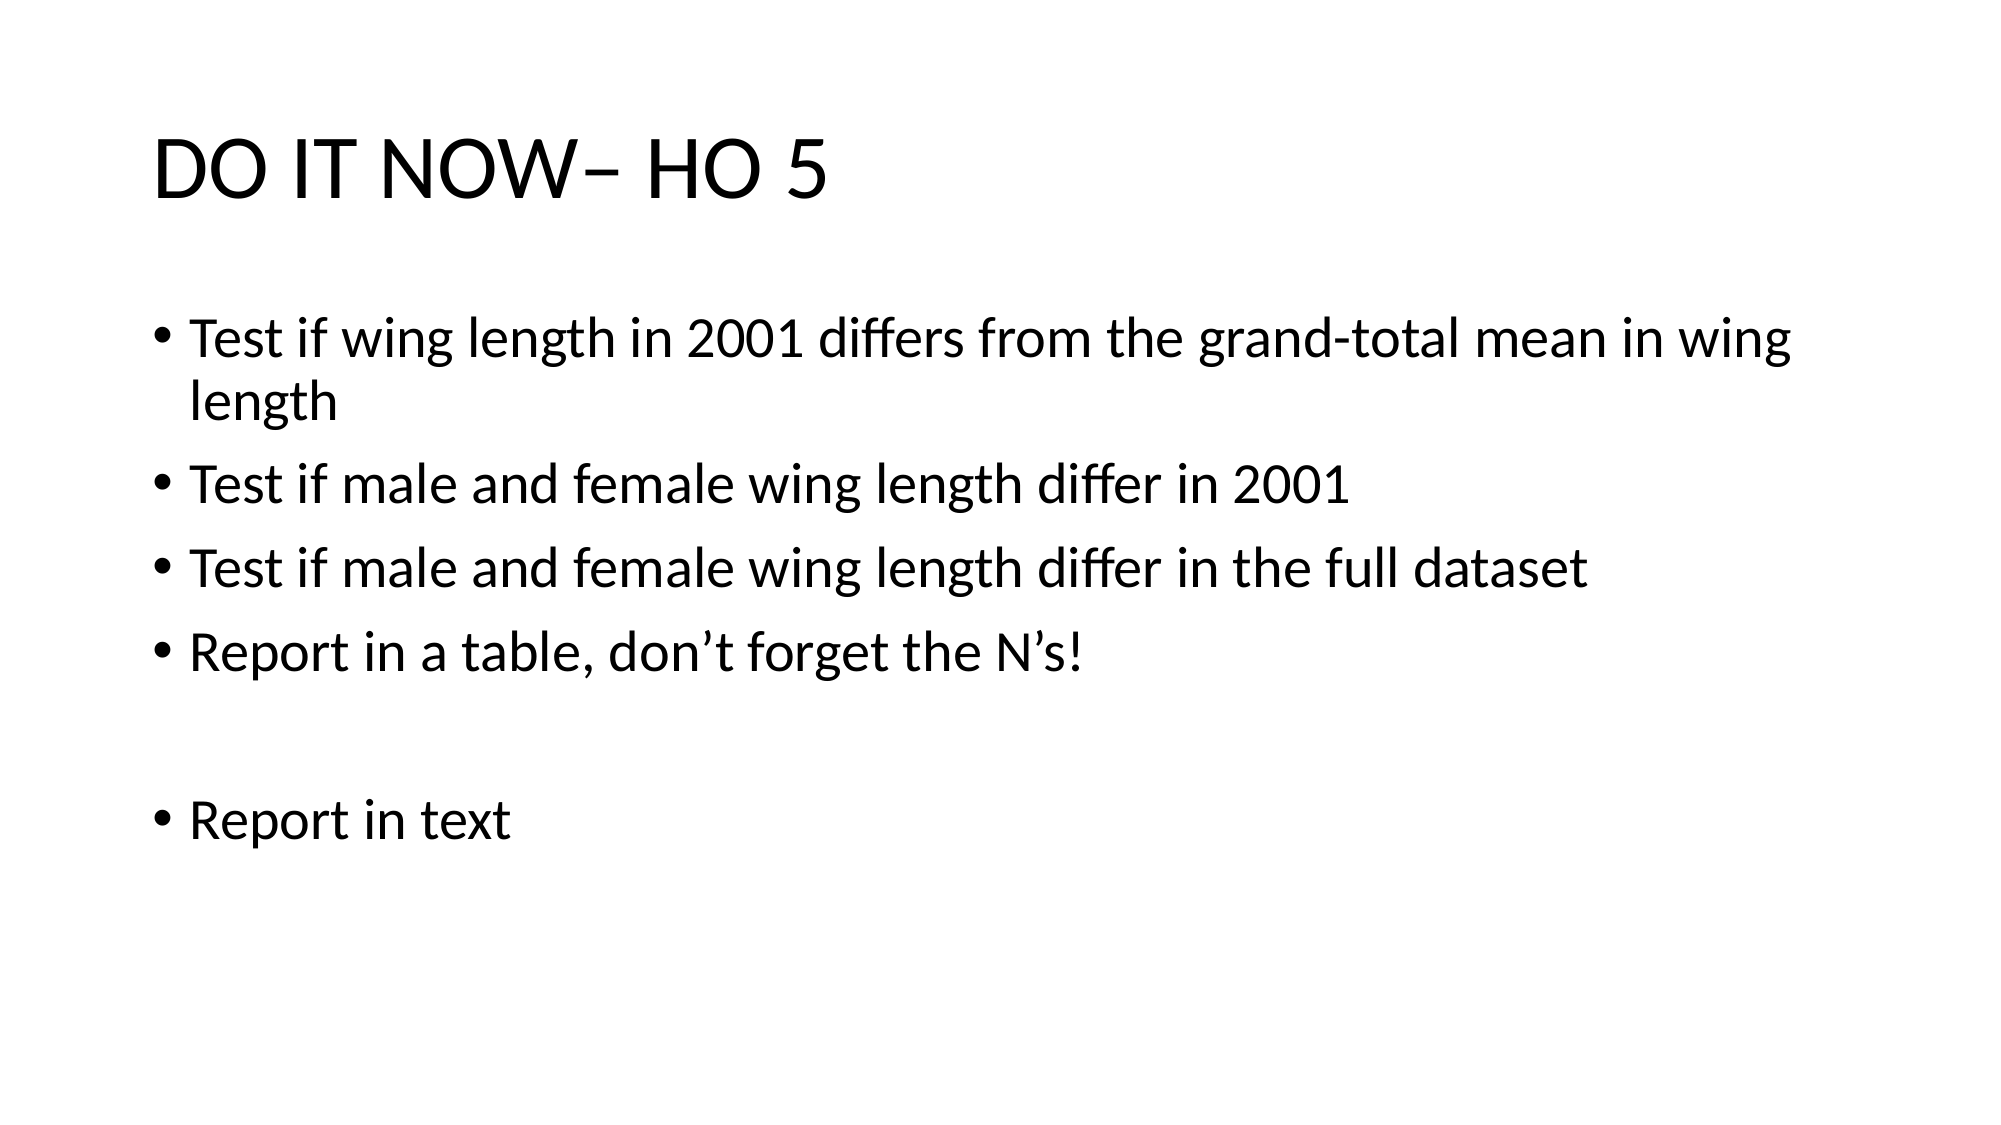

# DO IT NOW– HO 5
Test if wing length in 2001 differs from the grand-total mean in wing length
Test if male and female wing length differ in 2001
Test if male and female wing length differ in the full dataset
Report in a table, don’t forget the N’s!

Report in text